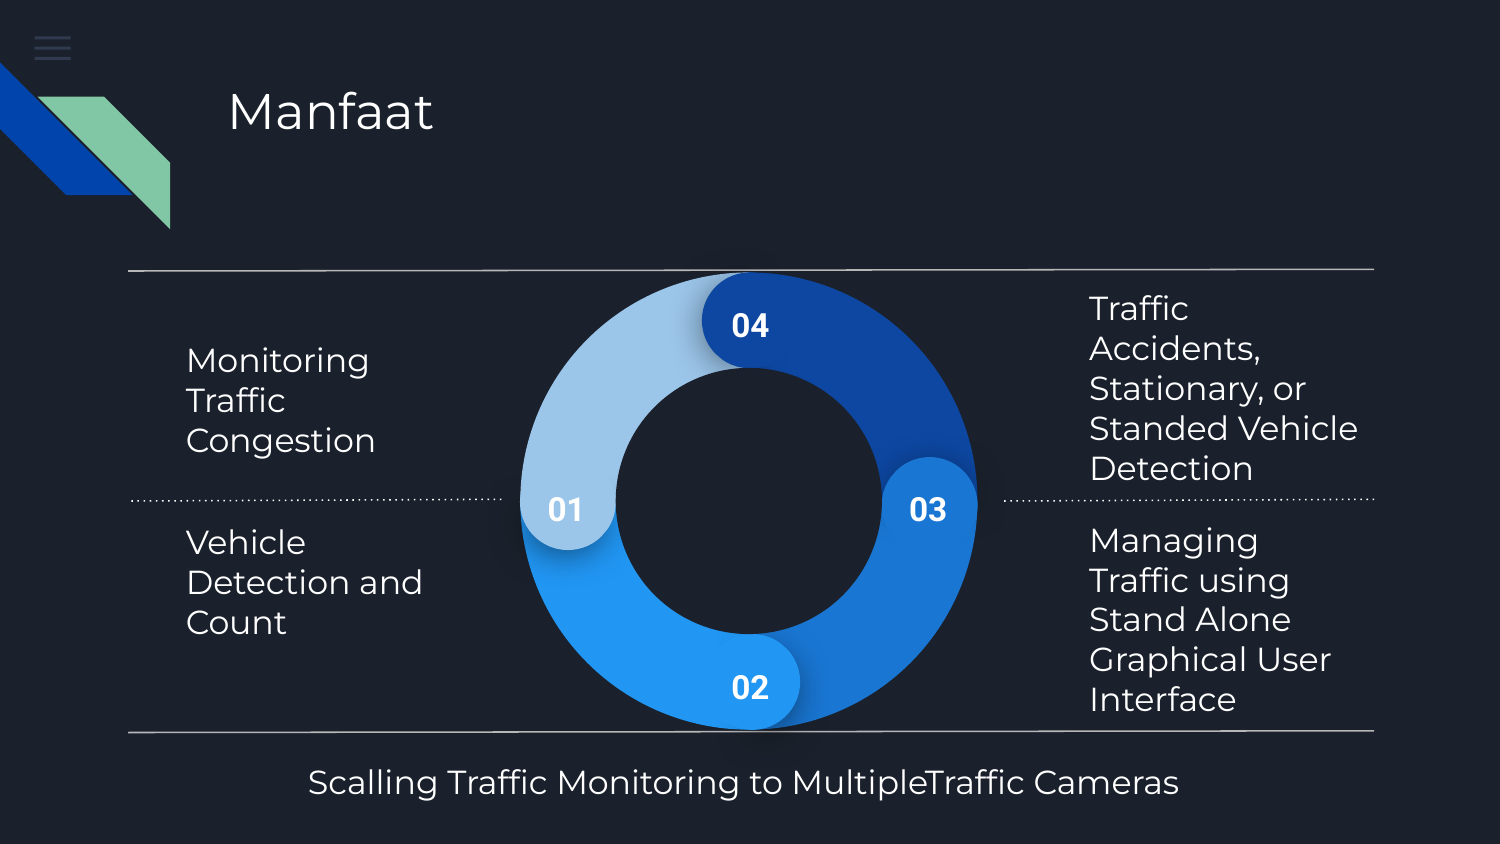

# Manfaat

04
Traffic Accidents, Stationary, or Standed Vehicle Detection
Monitoring Traffic Congestion

01
03
Vehicle Detection and Count
Managing Traffic using Stand Alone Graphical User Interface

02
Scalling Traffic Monitoring to MultipleTraffic Cameras